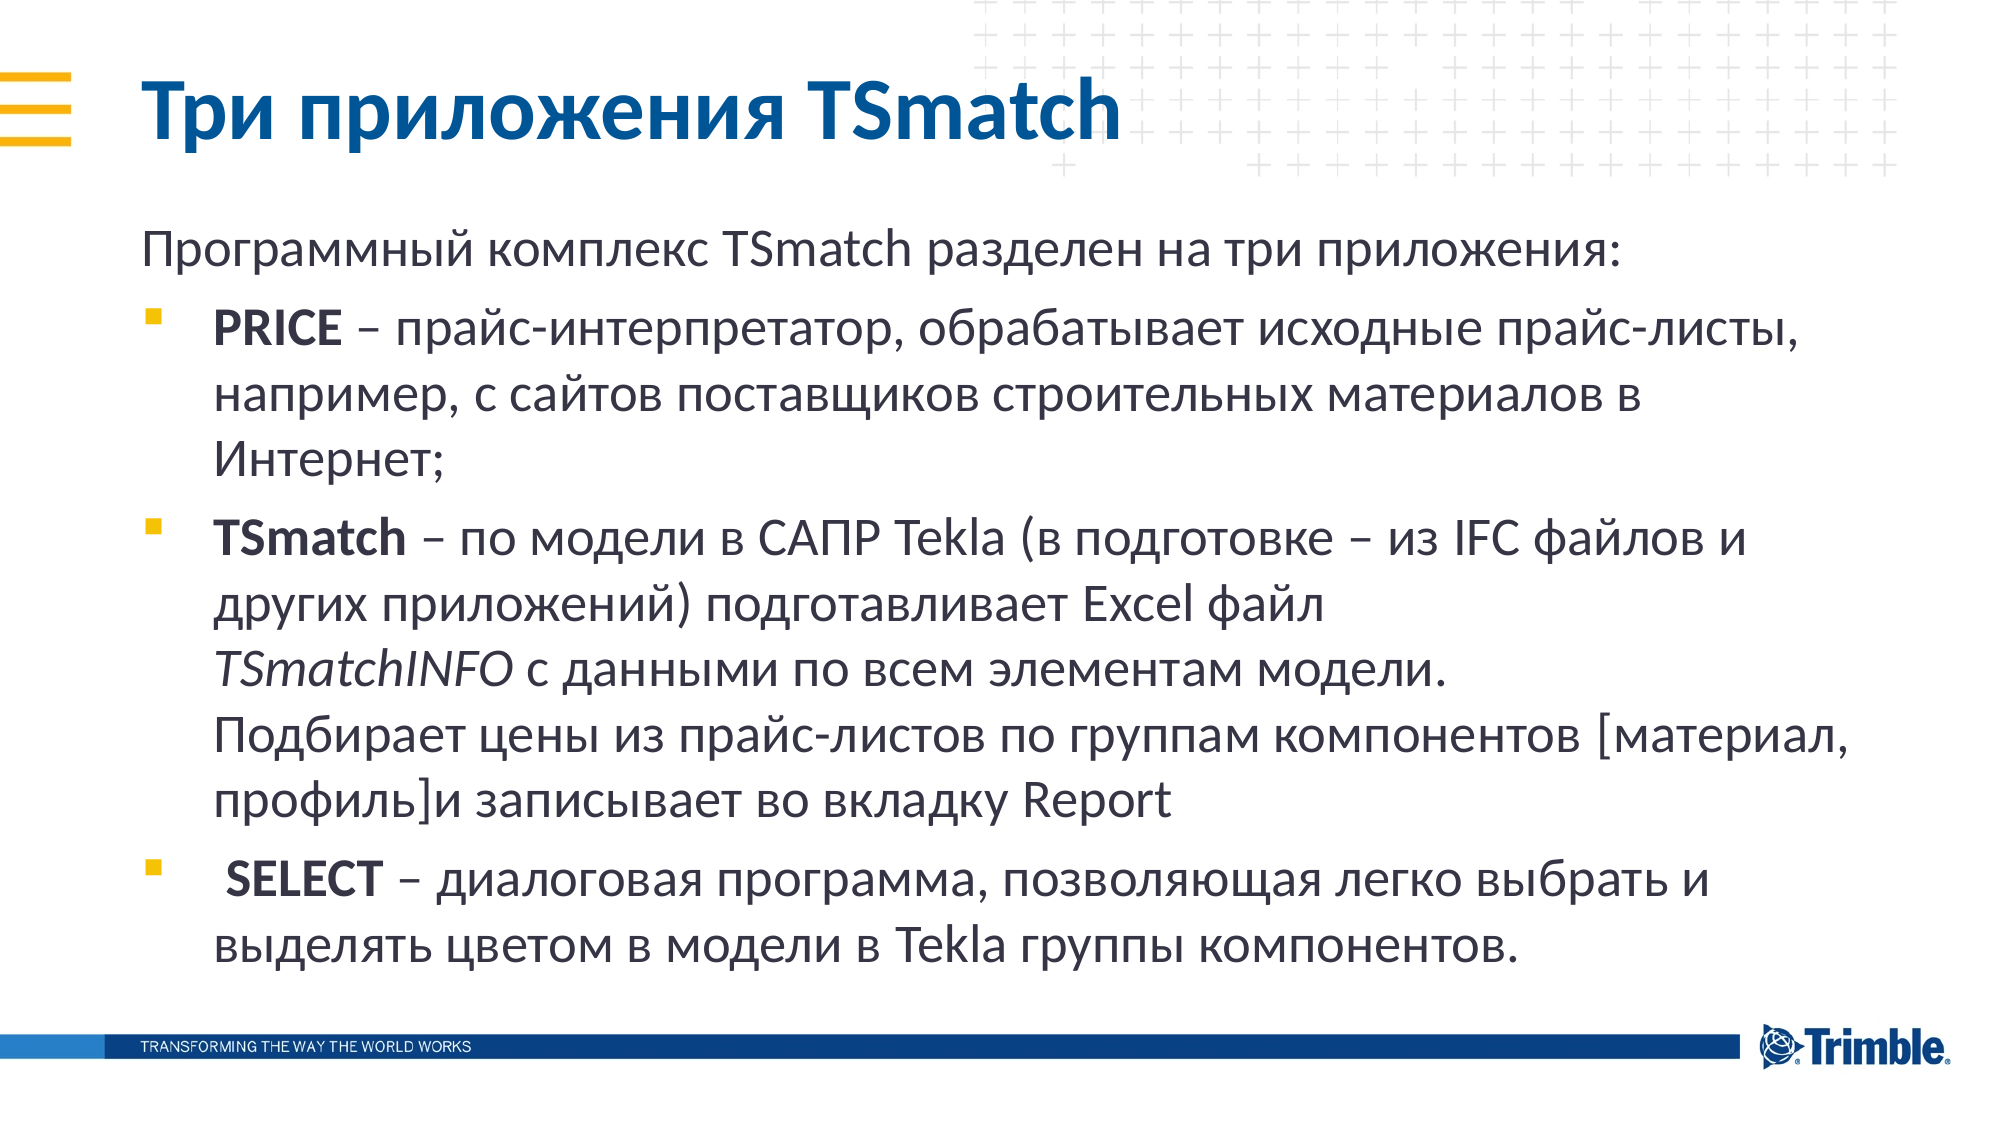

# Три приложения TSmatch
Программный комплекс TSmatch разделен на три приложения:
PRICE – прайс-интерпретатор, обрабатывает исходные прайс-листы, например, с сайтов поставщиков строительных материалов в Интернет;
TSmatch – по модели в САПР Tekla (в подготовке – из IFC файлов и других приложений) подготавливает Excel файл
TSmatchINFO с данными по всем элементам модели.
Подбирает цены из прайс-листов по группам компонентов [материал, профиль]и записывает во вкладку Report
 SELECT – диалоговая программа, позволяющая легко выбрать и выделять цветом в модели в Tekla группы компонентов.